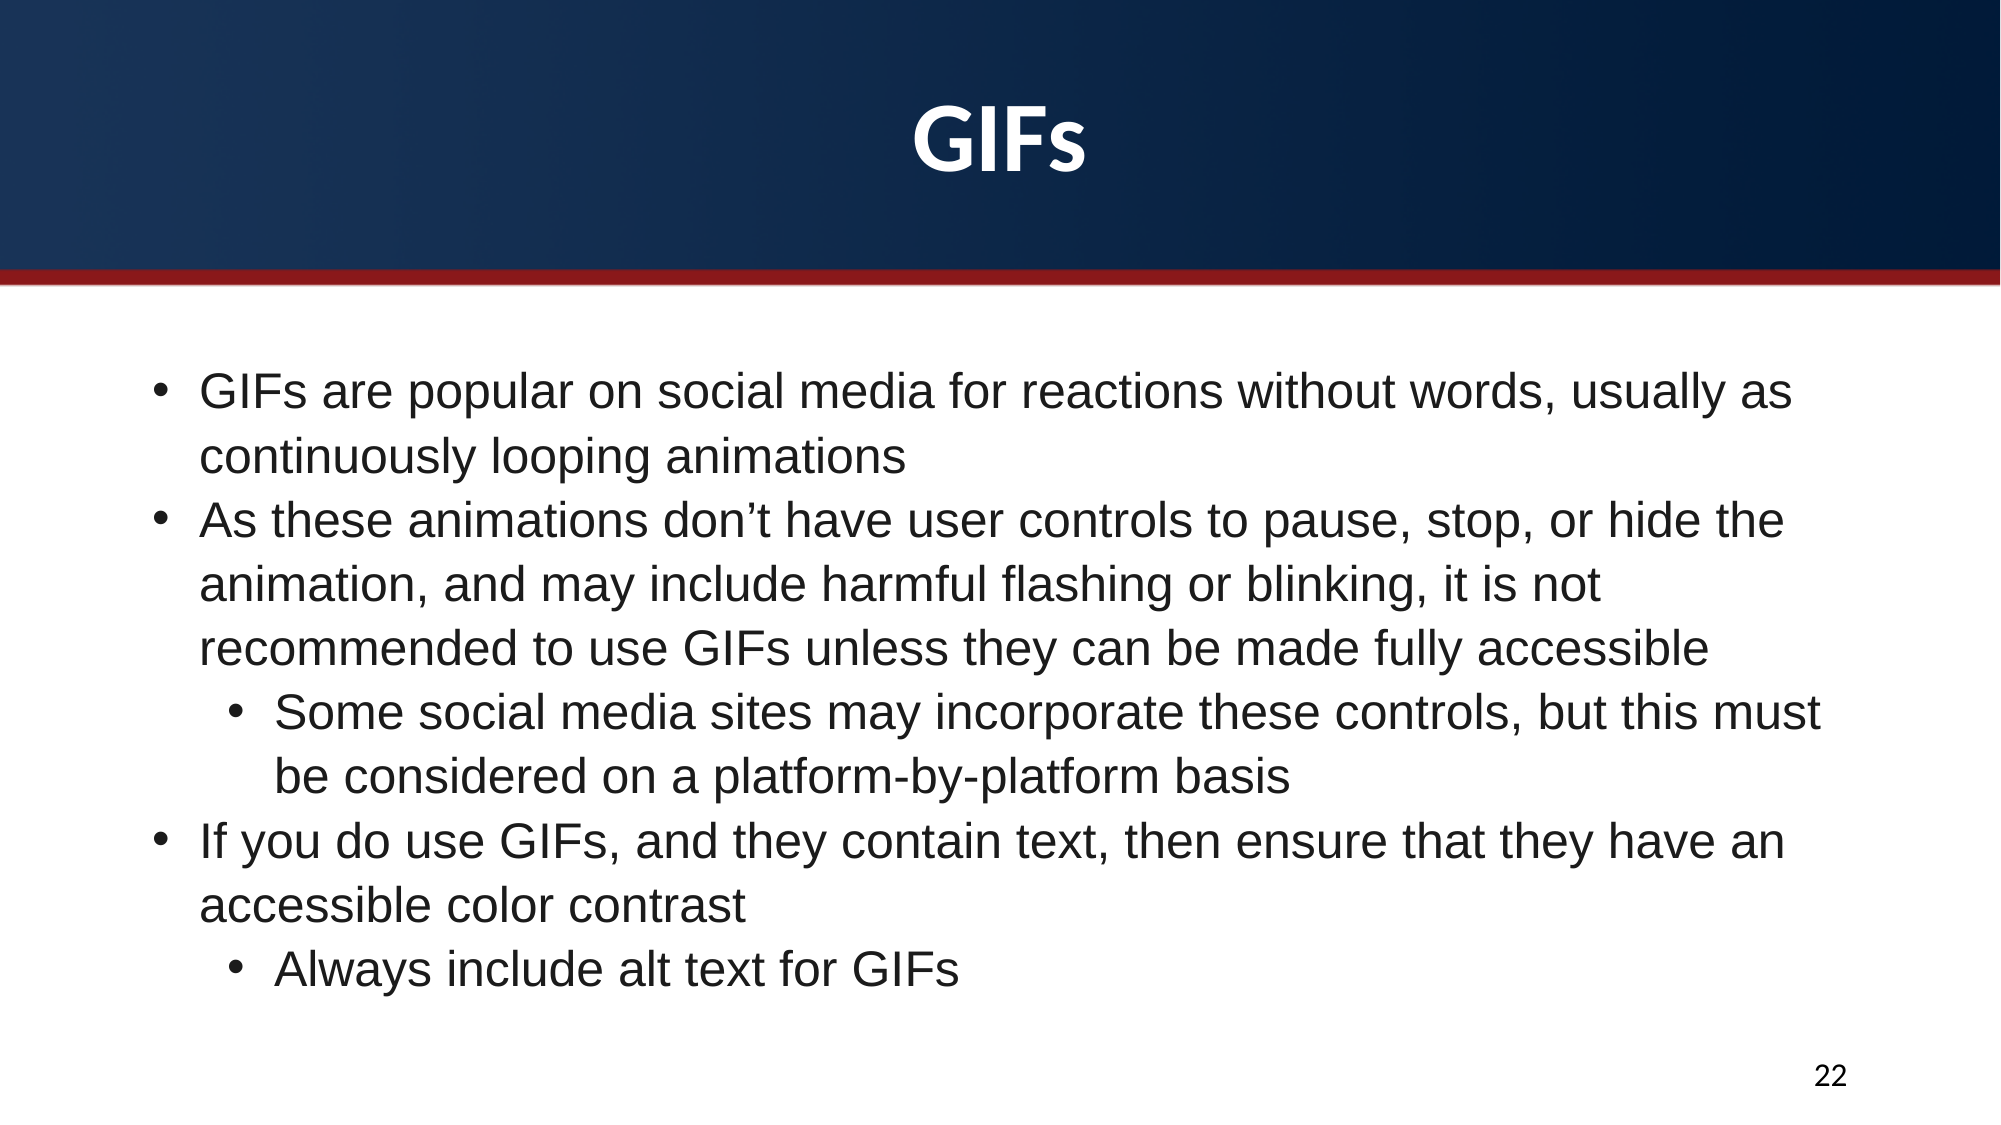

# GIFs
GIFs are popular on social media for reactions without words, usually as continuously looping animations
As these animations don’t have user controls to pause, stop, or hide the animation, and may include harmful flashing or blinking, it is not recommended to use GIFs unless they can be made fully accessible
Some social media sites may incorporate these controls, but this must be considered on a platform-by-platform basis
If you do use GIFs, and they contain text, then ensure that they have an accessible color contrast
Always include alt text for GIFs
22